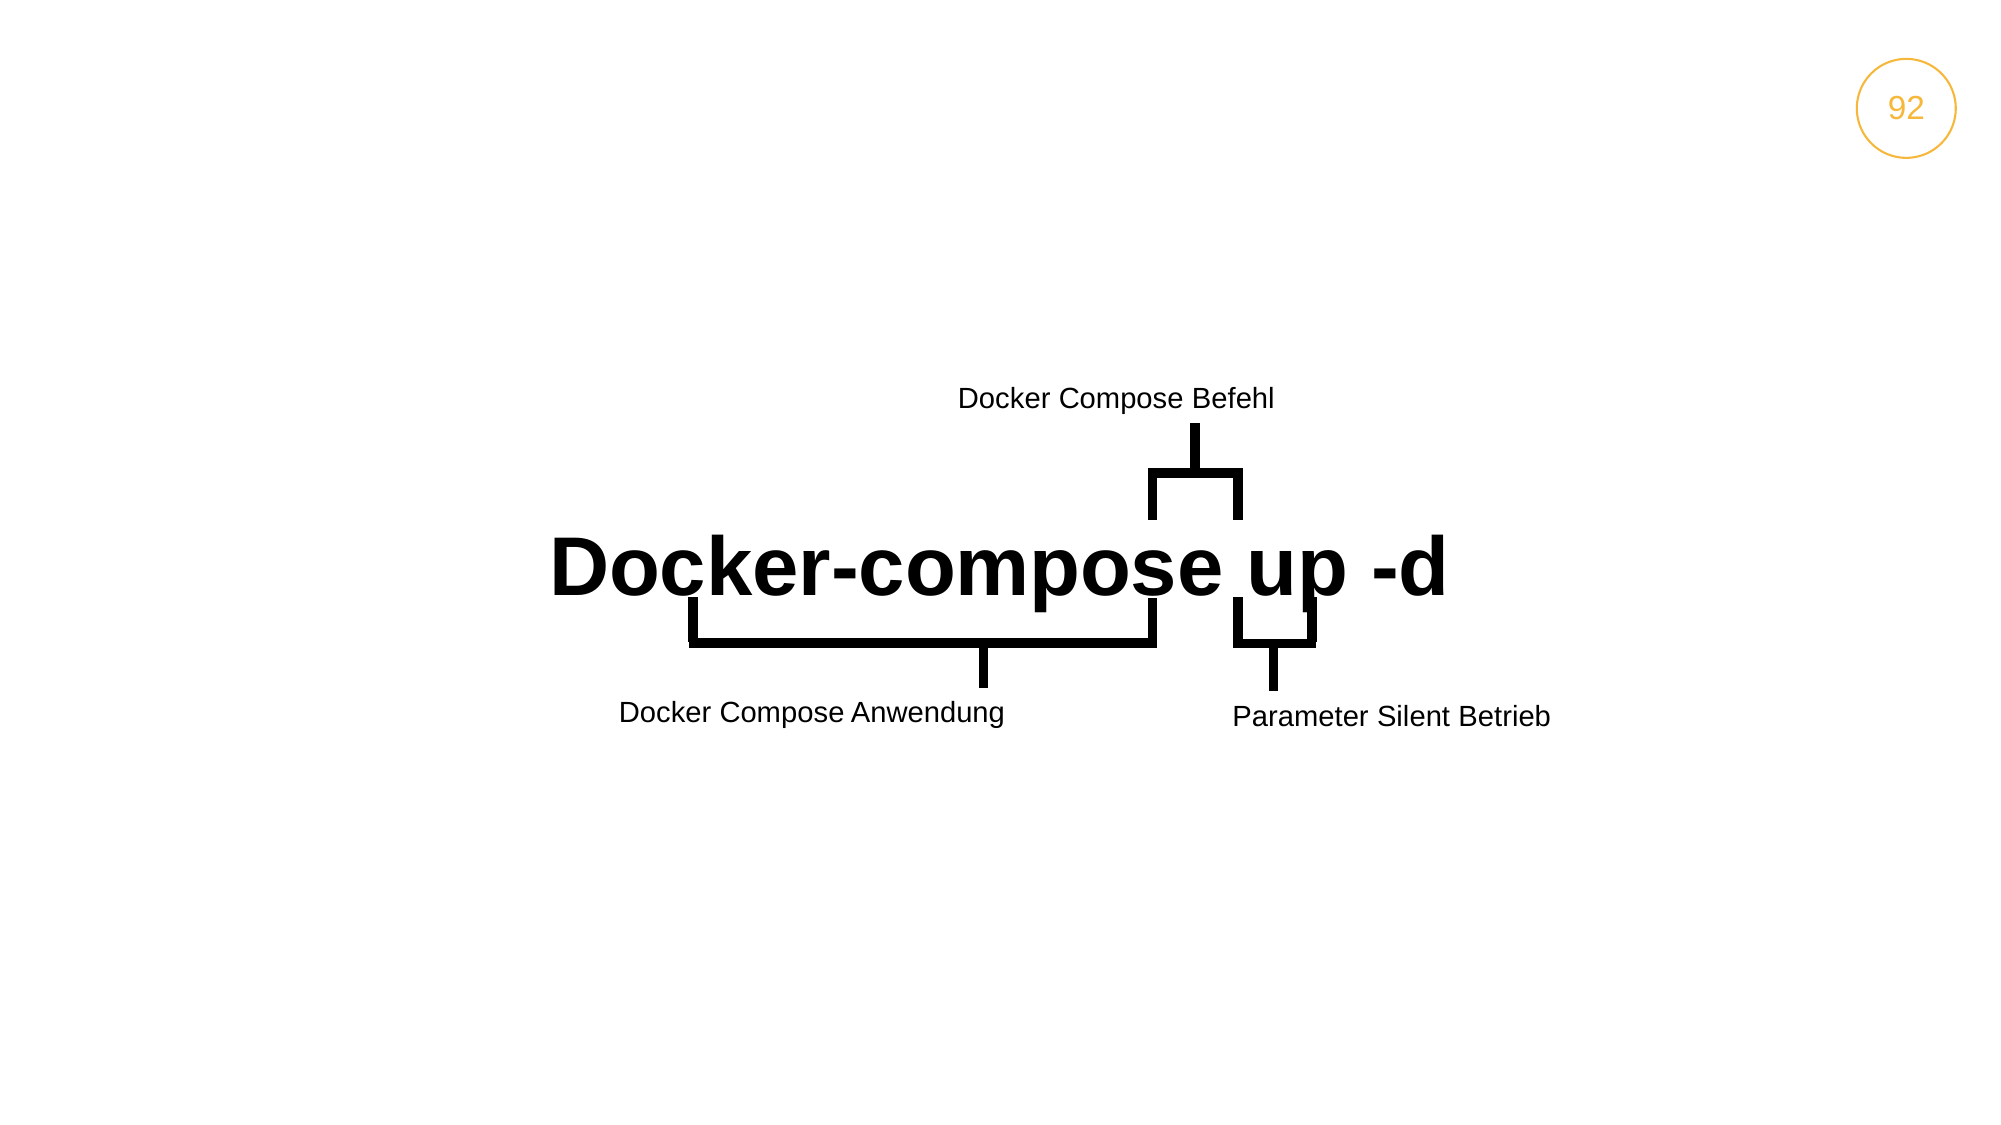

92
38
Docker Compose Befehl
Docker-compose up -d
Docker Compose Anwendung
Parameter Silent Betrieb